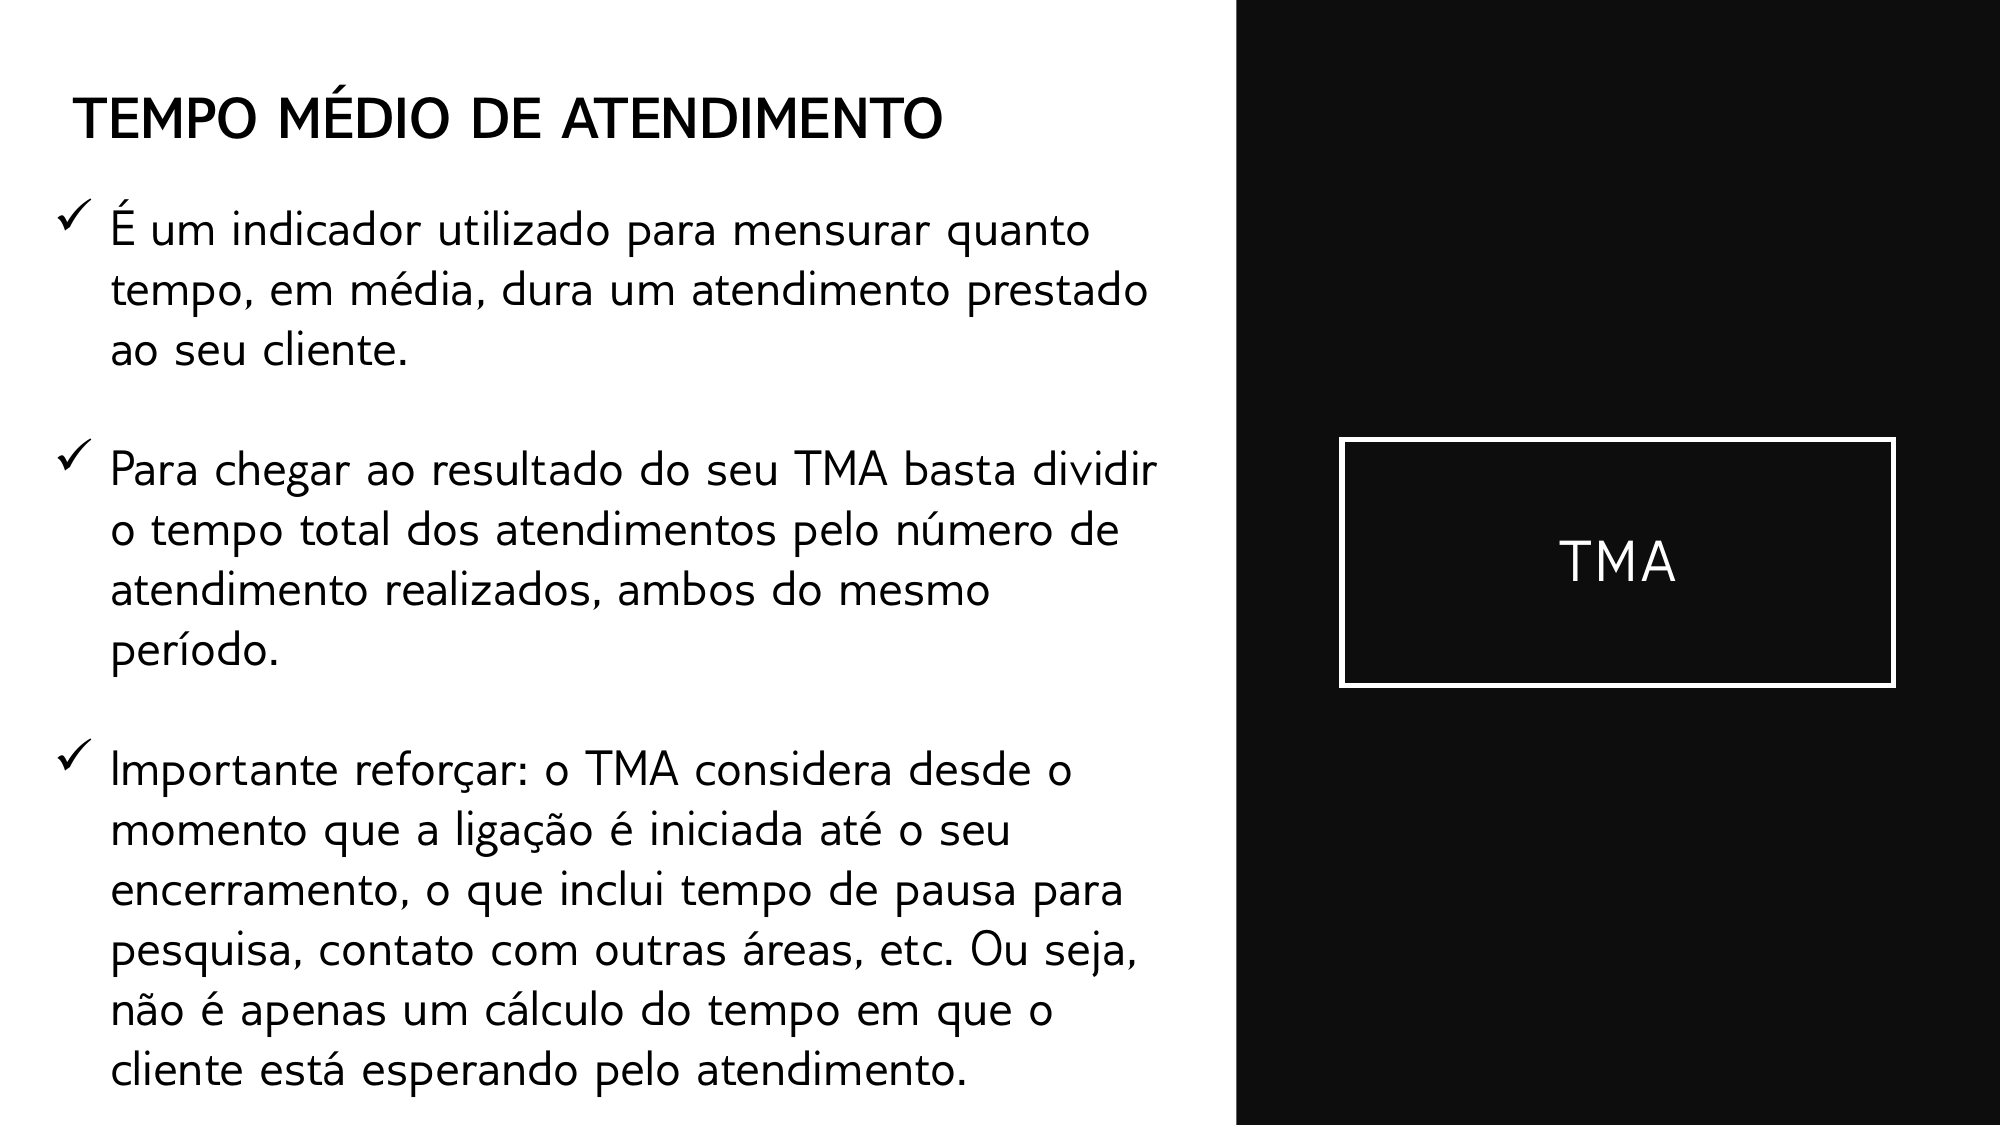

TEMPO MÉDIO DE ATENDIMENTO

É um indicador utilizado para mensurar quanto tempo, em média, dura um atendimento prestado ao seu cliente.

Para chegar ao resultado do seu TMA basta dividir o tempo total dos atendimentos pelo número de atendimento realizados, ambos do mesmo período.

Importante reforçar: o TMA considera desde o momento que a ligação é iniciada até o seu encerramento, o que inclui tempo de pausa para pesquisa, contato com outras áreas, etc. Ou seja, não é apenas um cálculo do tempo em que o cliente está esperando pelo atendimento.
# Tma